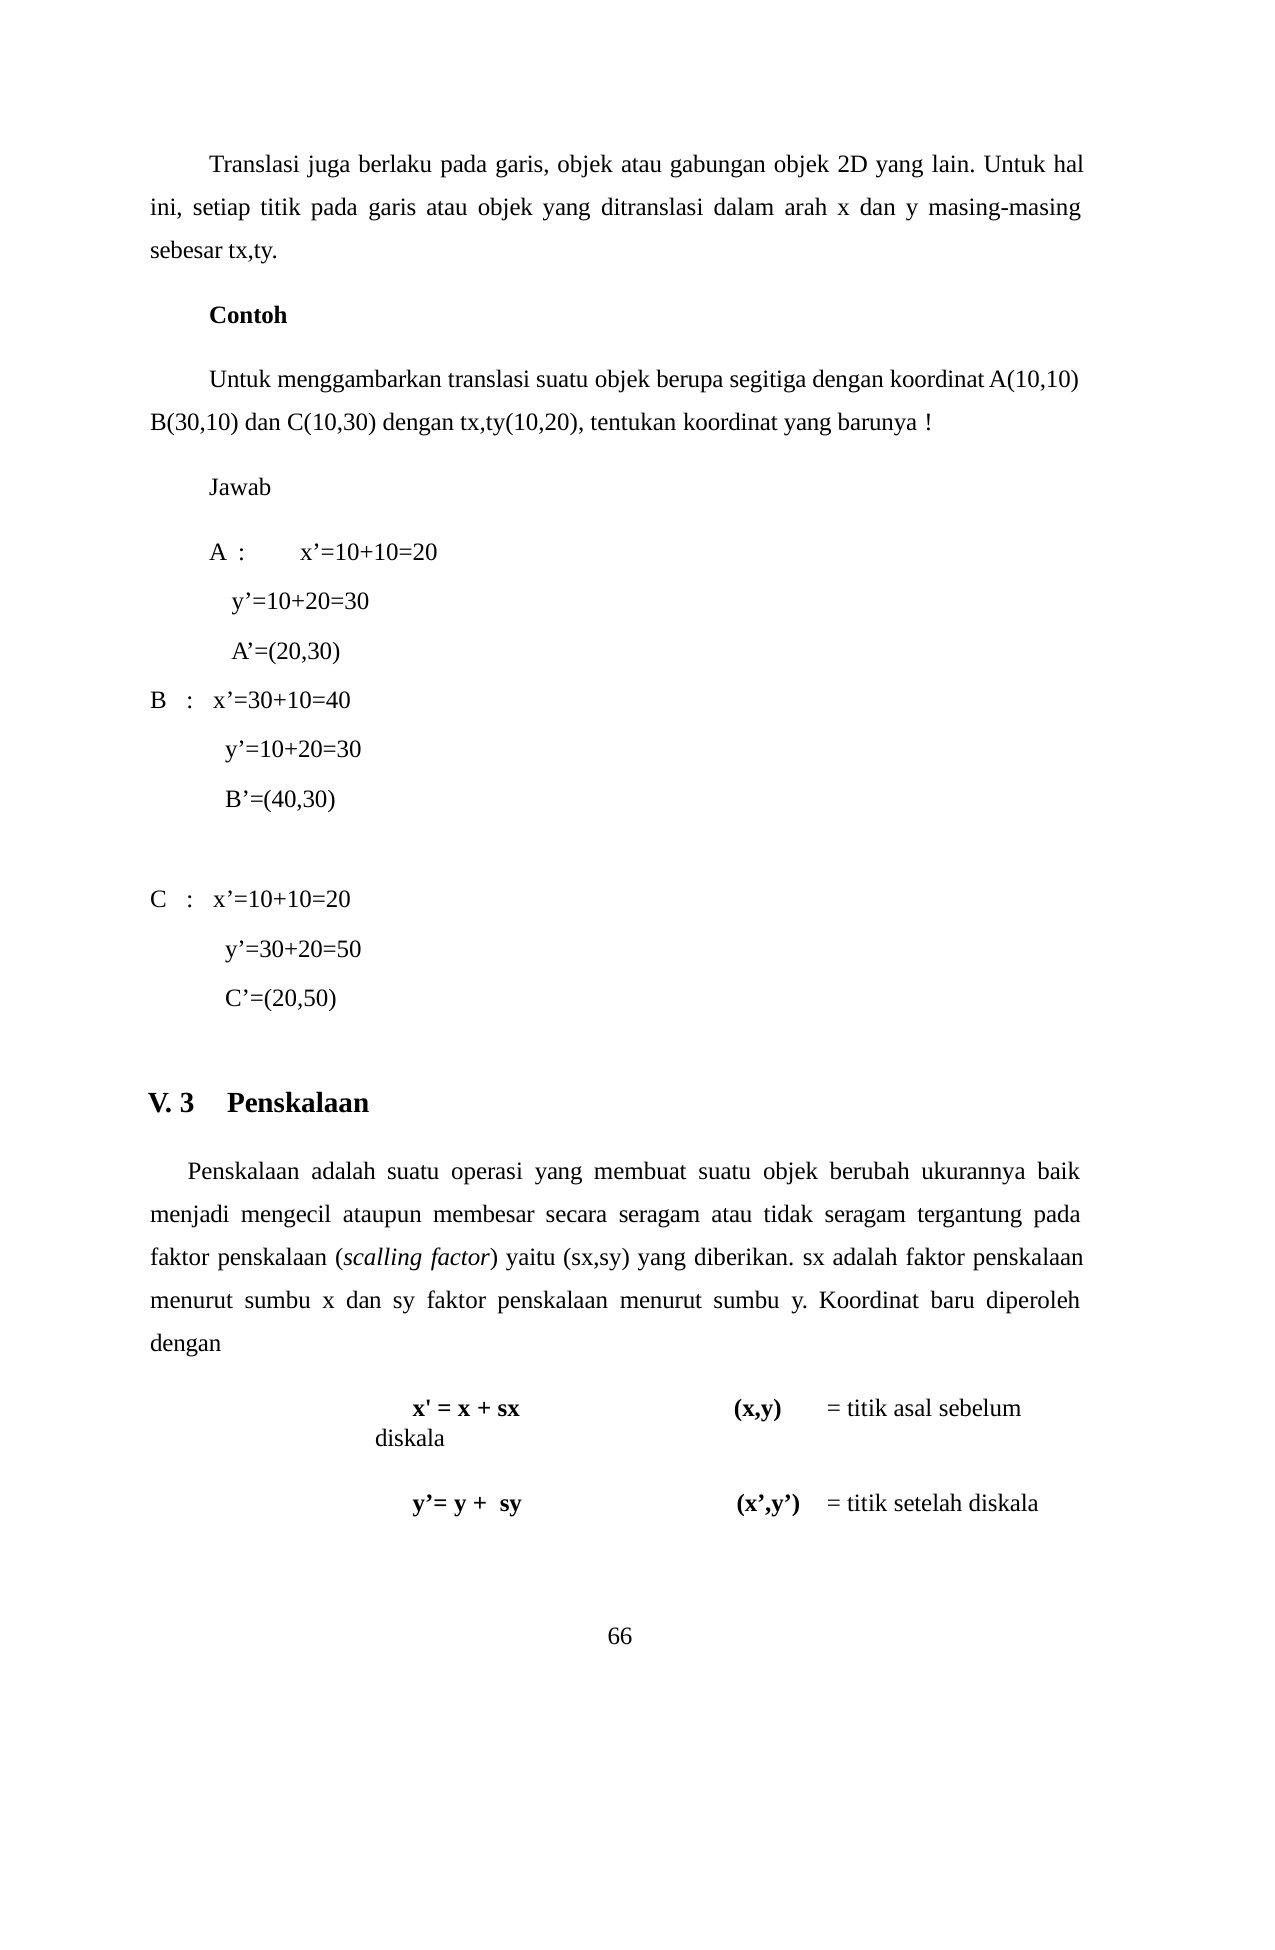

Translasi juga berlaku pada garis, objek atau gabungan objek 2D yang lain. Untuk hal  ini, setiap titik pada garis atau objek yang ditranslasi dalam arah x dan y masing-masing  sebesar tx,ty.

Contoh
Untuk menggambarkan translasi suatu objek berupa segitiga dengan koordinat A(10,10)  B(30,10) dan C(10,30) dengan tx,ty(10,20), tentukan koordinat yang barunya !

Jawab

A  :	x’=10+10=20
y’=10+20=30  A’=(20,30)
B : x’=30+10=40  y’=10+20=30  B’=(40,30)

C : x’=10+10=20  y’=30+20=50  C’=(20,50)

V. 3	Penskalaan
Penskalaan adalah suatu operasi yang membuat suatu objek berubah ukurannya baik  menjadi mengecil ataupun membesar secara seragam atau tidak seragam tergantung pada  faktor penskalaan (scalling factor) yaitu (sx,sy) yang diberikan. sx adalah faktor penskalaan  menurut sumbu x dan sy faktor penskalaan menurut sumbu y. Koordinat baru diperoleh  dengan

x' = x + sx	(x,y)	= titik asal sebelum diskala

y’= y +  sy	(x’,y’)	= titik setelah diskala
66